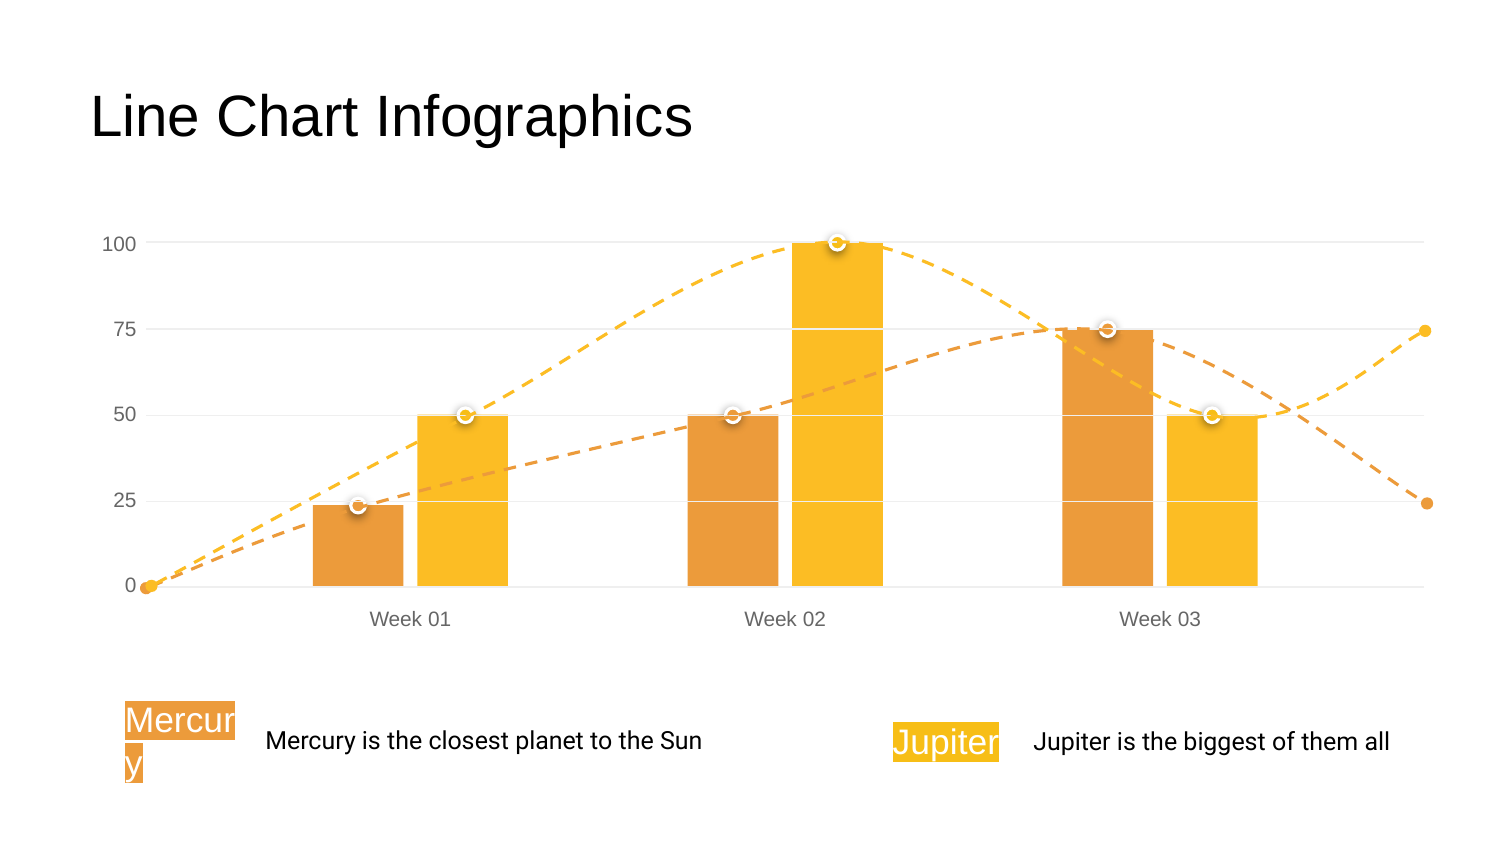

# Line Chart Infographics
100

75

50

25

0
Week 01
Week 02
Week 03
Mercury is the closest planet to the Sun
Jupiter is the biggest of them all
Mercury
Jupiter